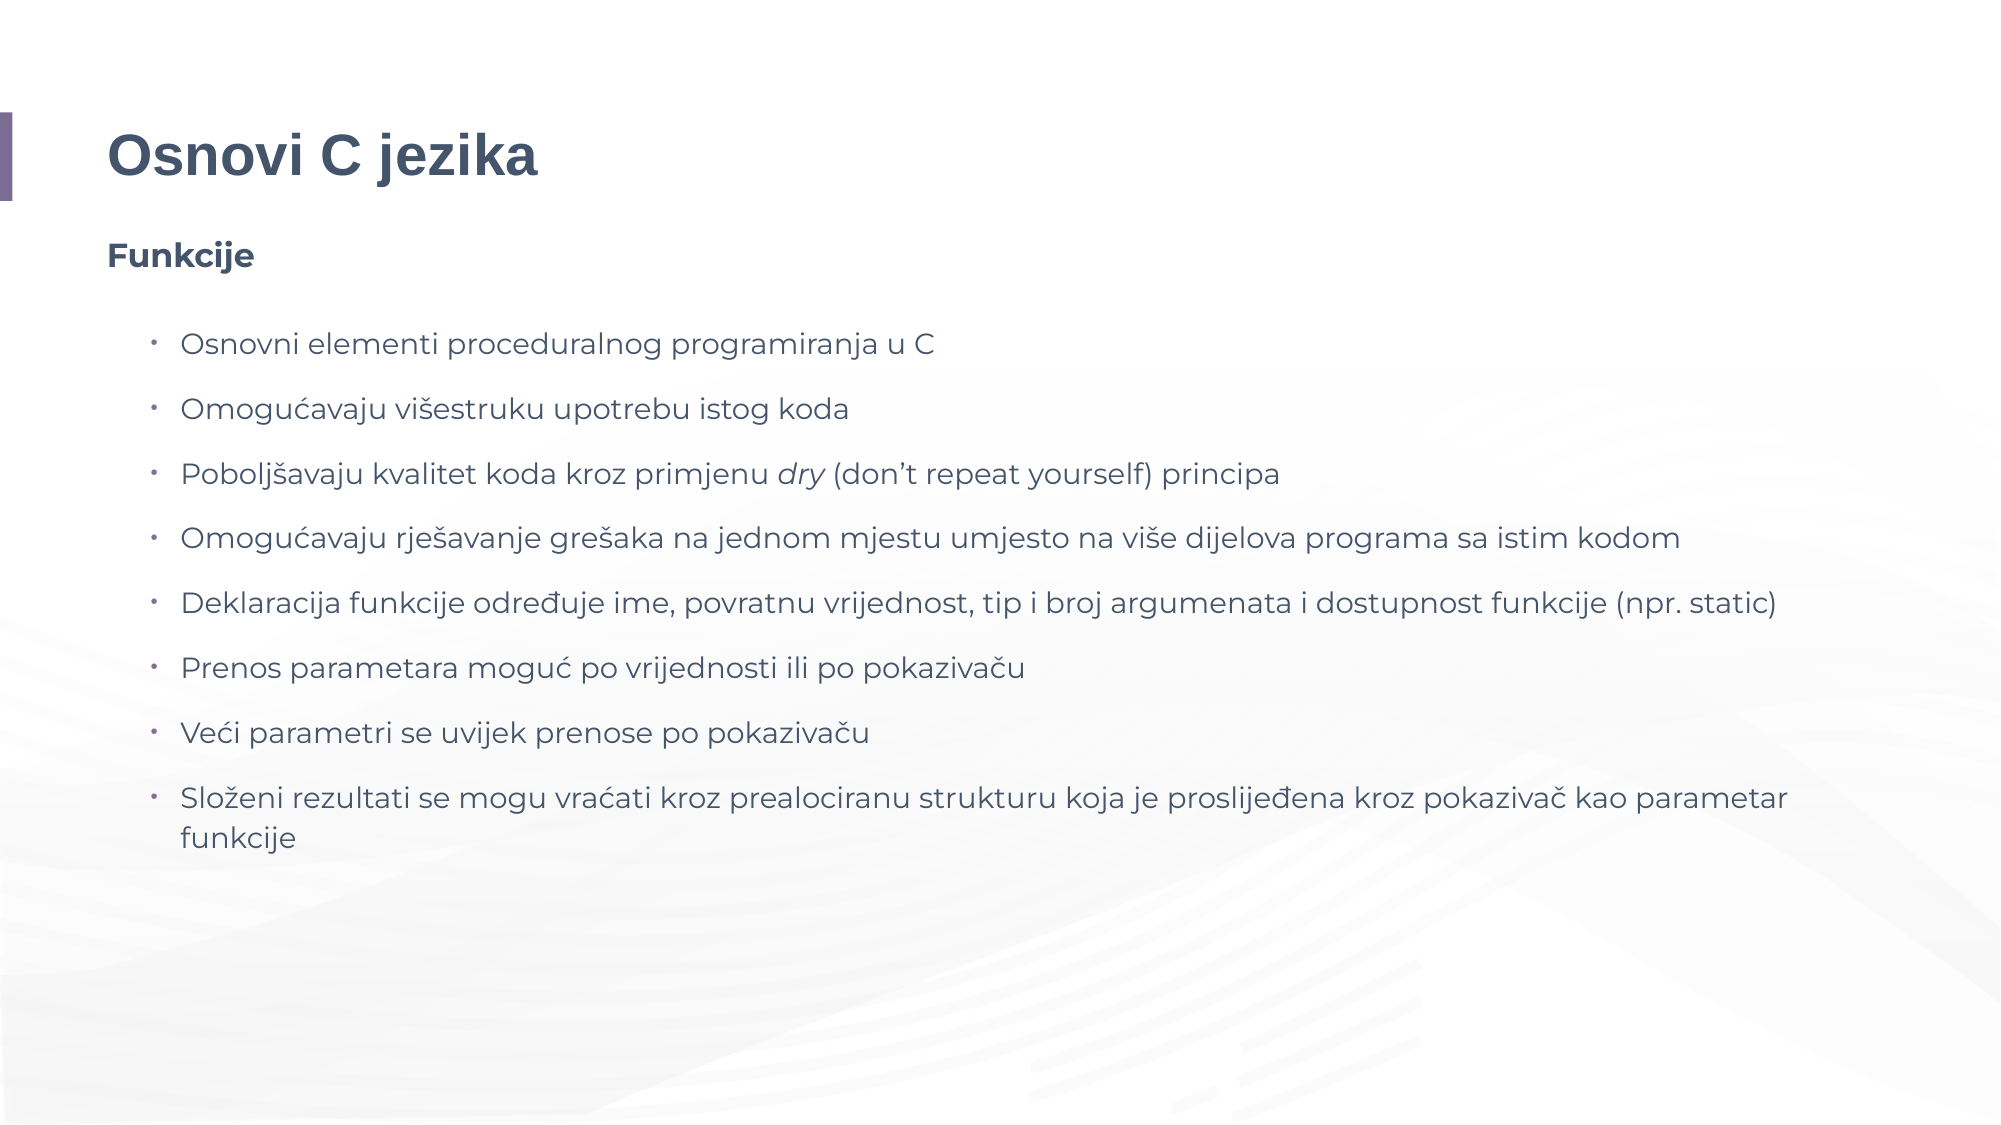

# Osnovi C jezika
Funkcije

Osnovni elementi proceduralnog programiranja u C
Omogućavaju višestruku upotrebu istog koda
Poboljšavaju kvalitet koda kroz primjenu dry (don’t repeat yourself) principa
Omogućavaju rješavanje grešaka na jednom mjestu umjesto na više dijelova programa sa istim kodom
Deklaracija funkcije određuje ime, povratnu vrijednost, tip i broj argumenata i dostupnost funkcije (npr. static)
Prenos parametara moguć po vrijednosti ili po pokazivaču
Veći parametri se uvijek prenose po pokazivaču
Složeni rezultati se mogu vraćati kroz prealociranu strukturu koja je proslijeđena kroz pokazivač kao parametar funkcije